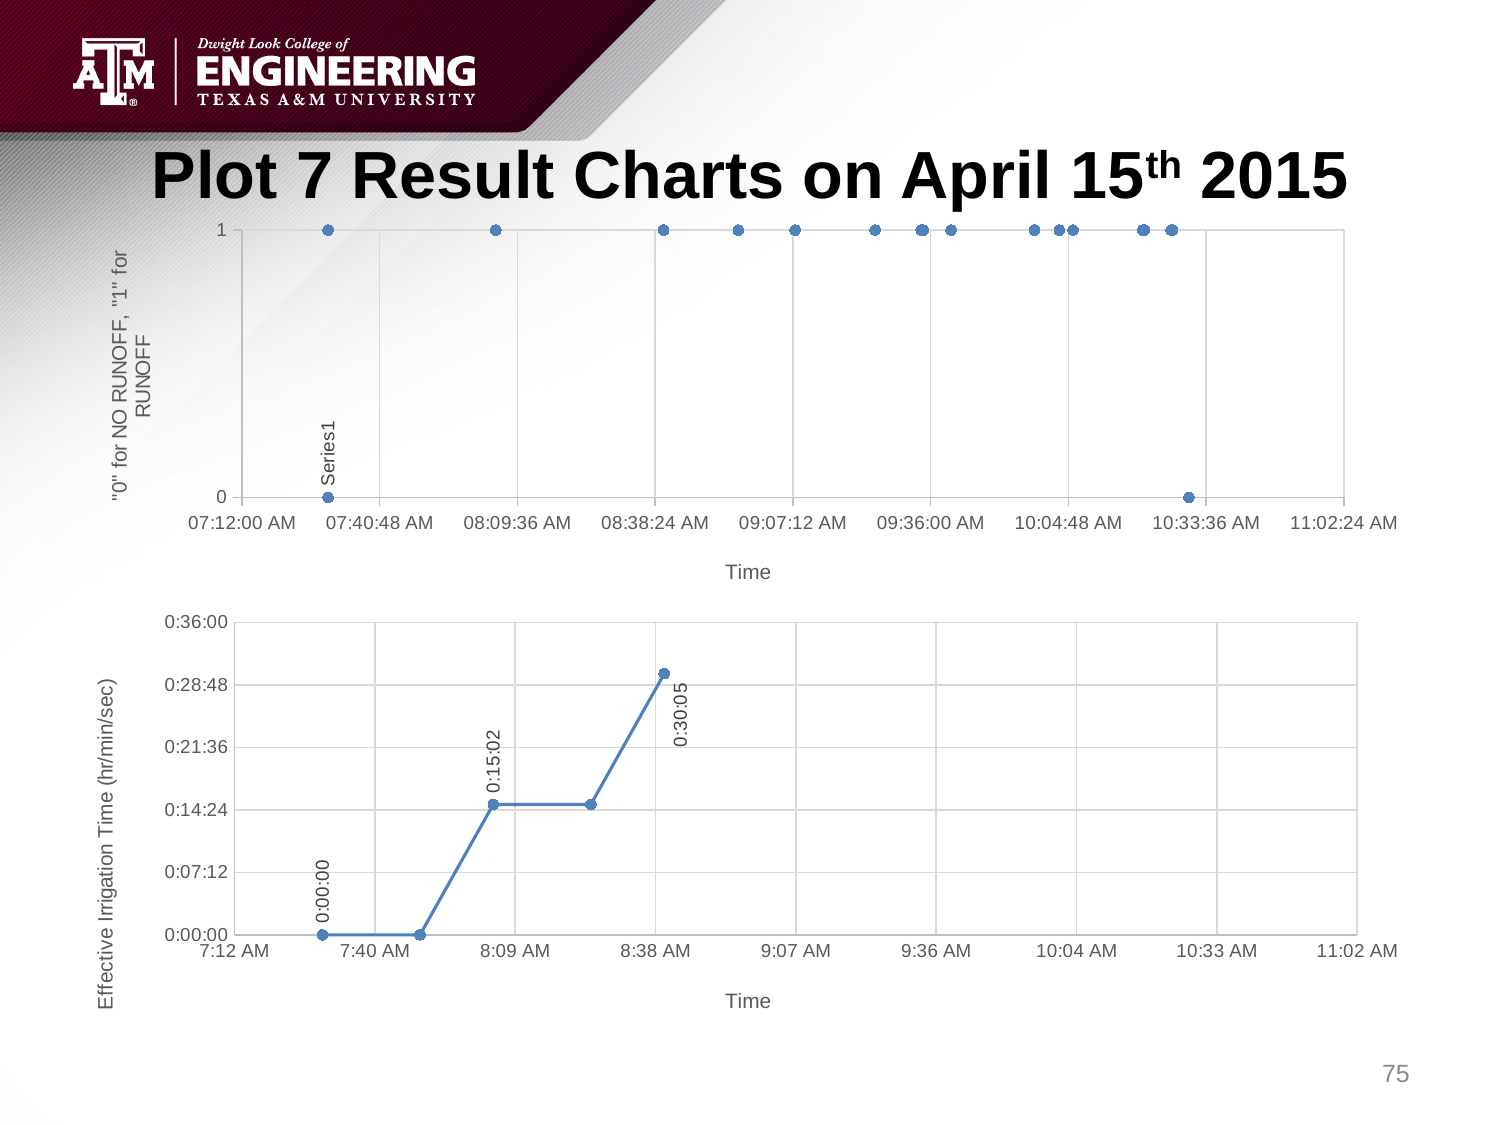

# Plot 7 Result Charts on April 15th 2015

### Chart

| Category | Sensor 7 Timeline |
|---|---|

### Chart

| Category | Sensor 7 Effective Irrigation |
|---|---|
75